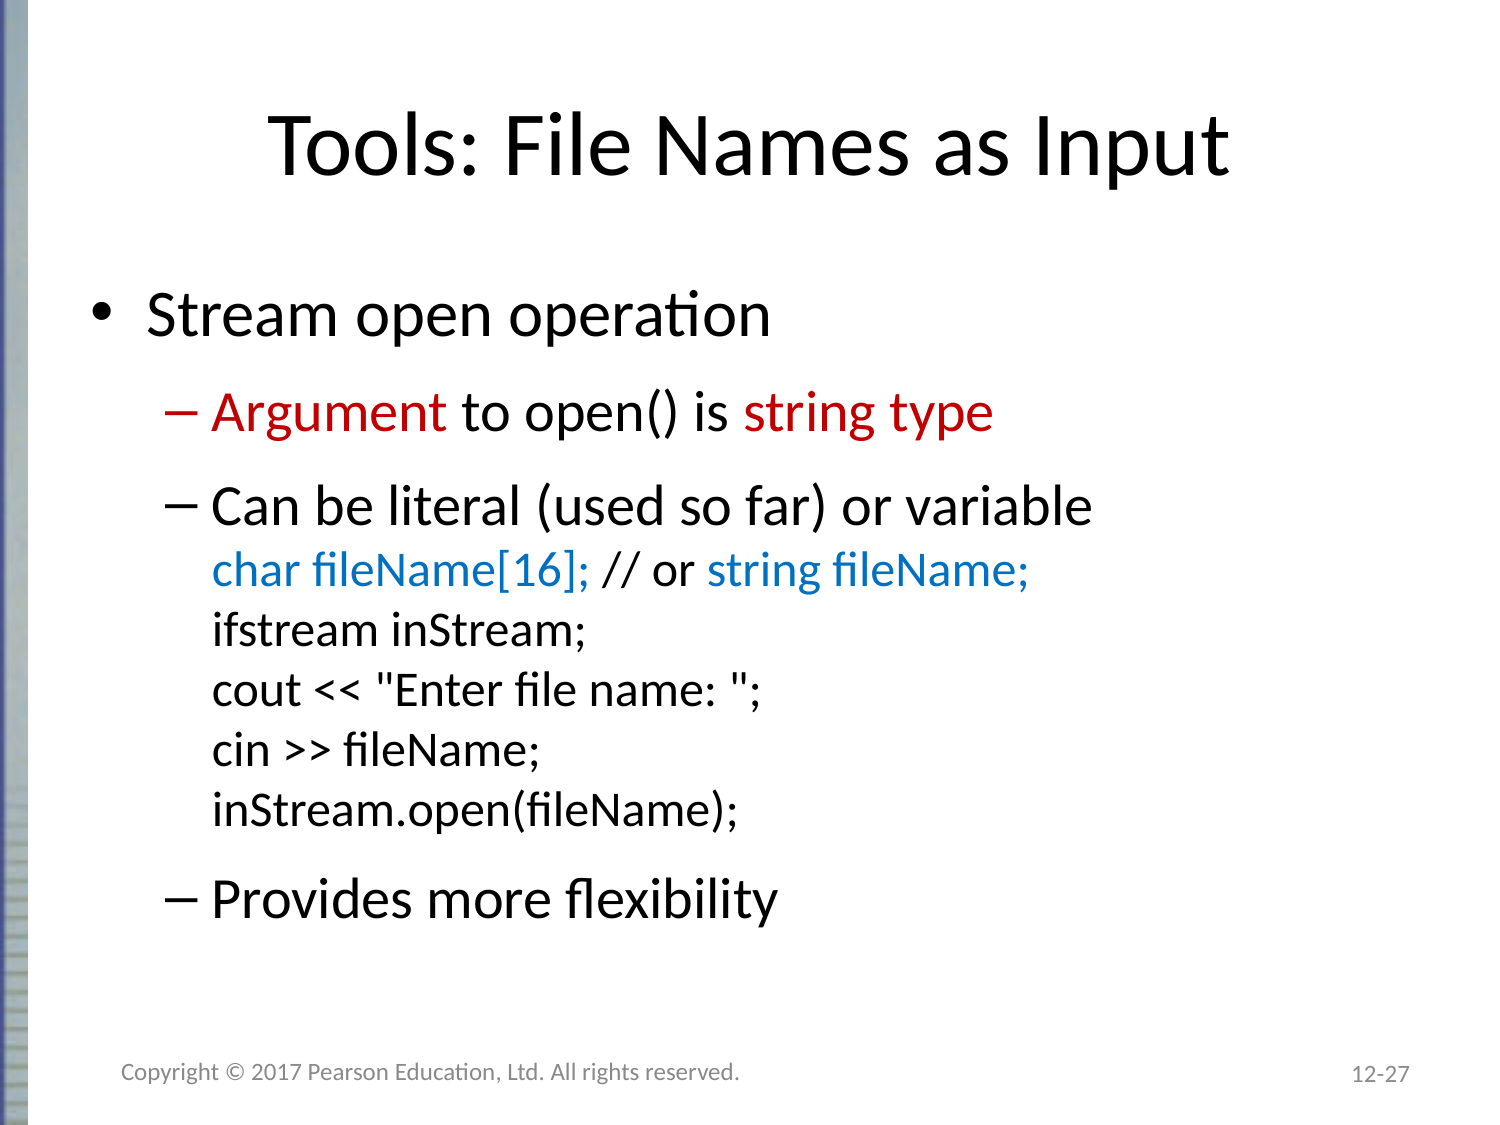

# Tools: File Names as Input
Stream open operation
Argument to open() is string type
Can be literal (used so far) or variable
char fileName[16]; // or string fileName;
ifstream inStream;
cout << "Enter file name: ";
cin >> fileName;
inStream.open(fileName);
Provides more flexibility
Copyright © 2017 Pearson Education, Ltd. All rights reserved.
12-27